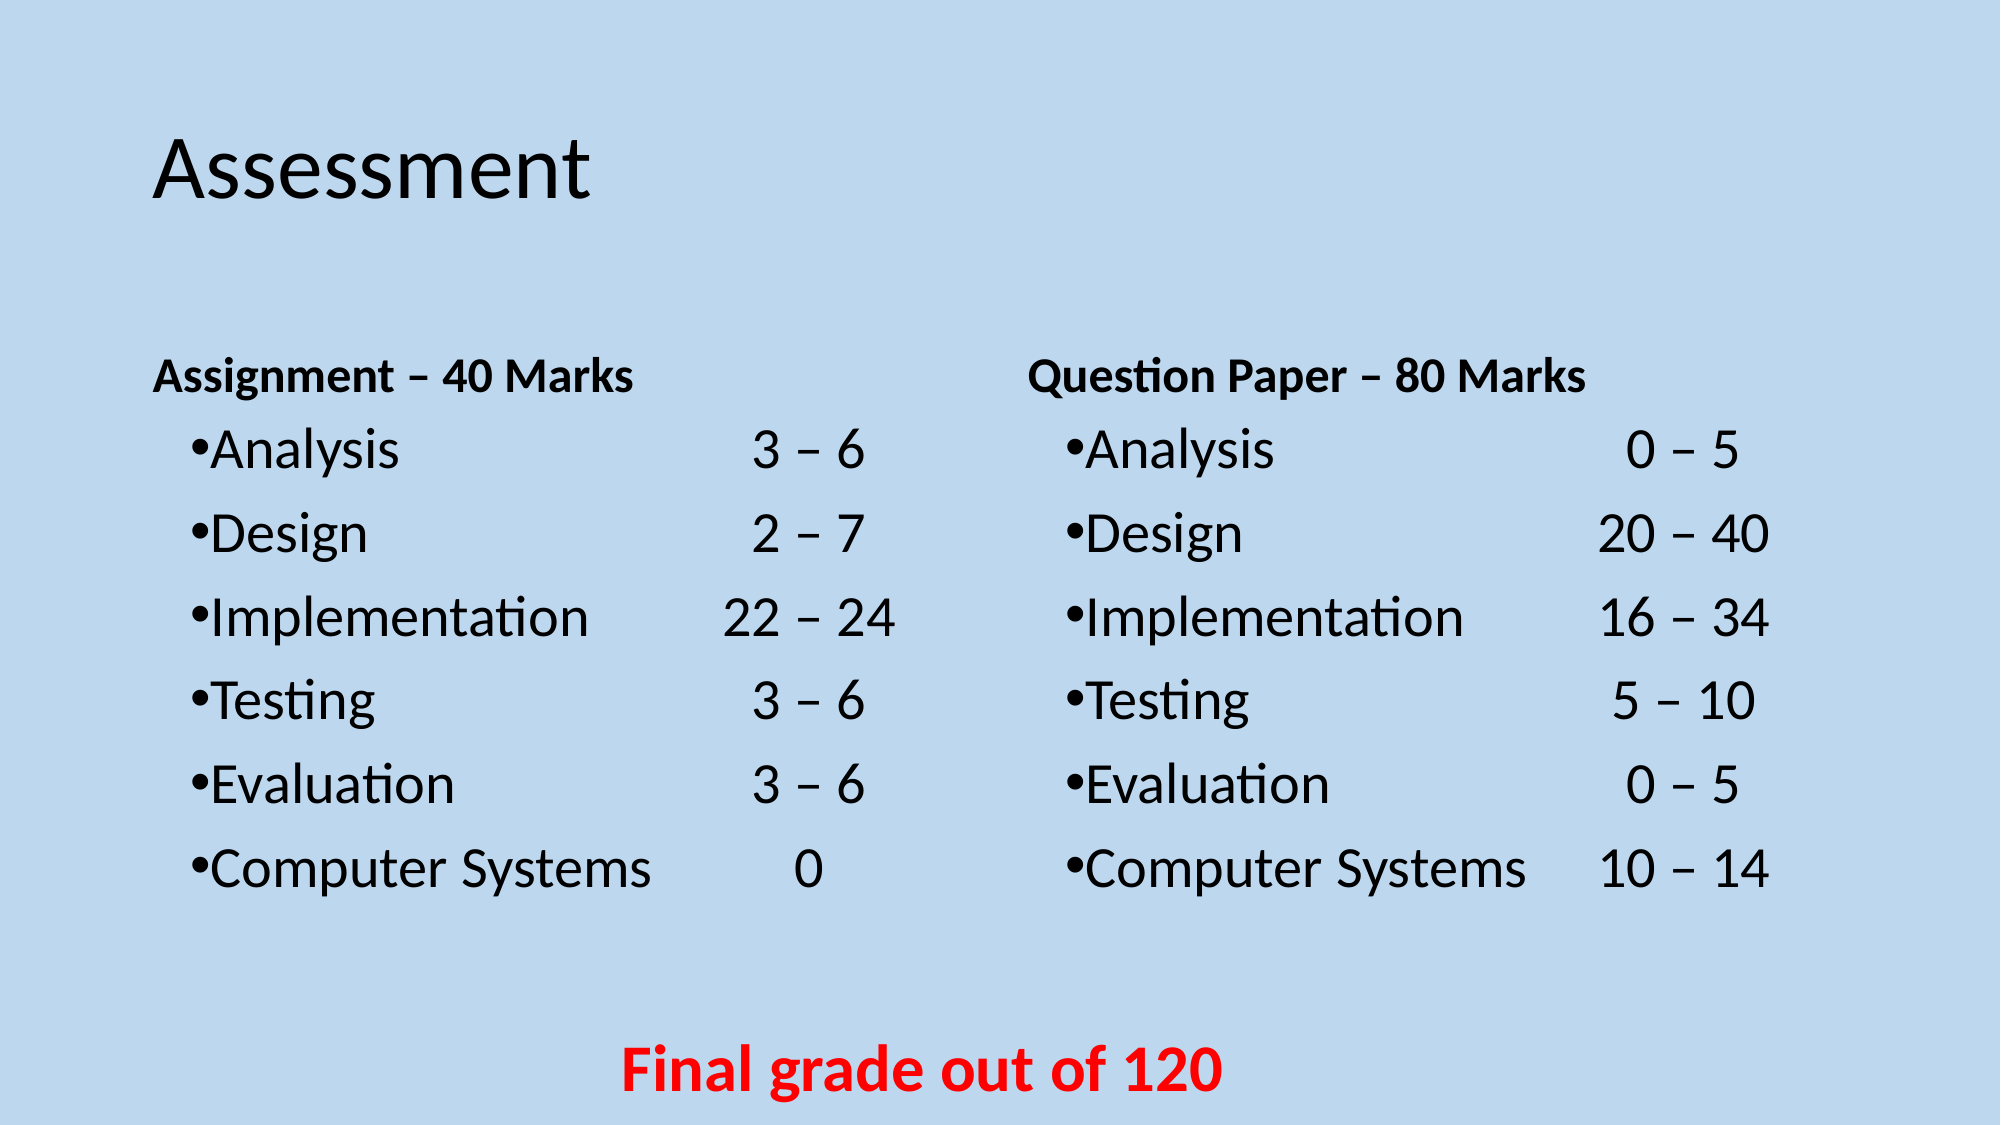

# Assessment
Assignment – 40 Marks
Question Paper – 80 Marks
Analysis	3 – 6
Design	2 – 7
Implementation	22 – 24
Testing	3 – 6
Evaluation	3 – 6
Computer Systems	0
Analysis	0 – 5
Design	20 – 40
Implementation	16 – 34
Testing	5 – 10
Evaluation	0 – 5
Computer Systems	10 – 14
Final grade out of 120